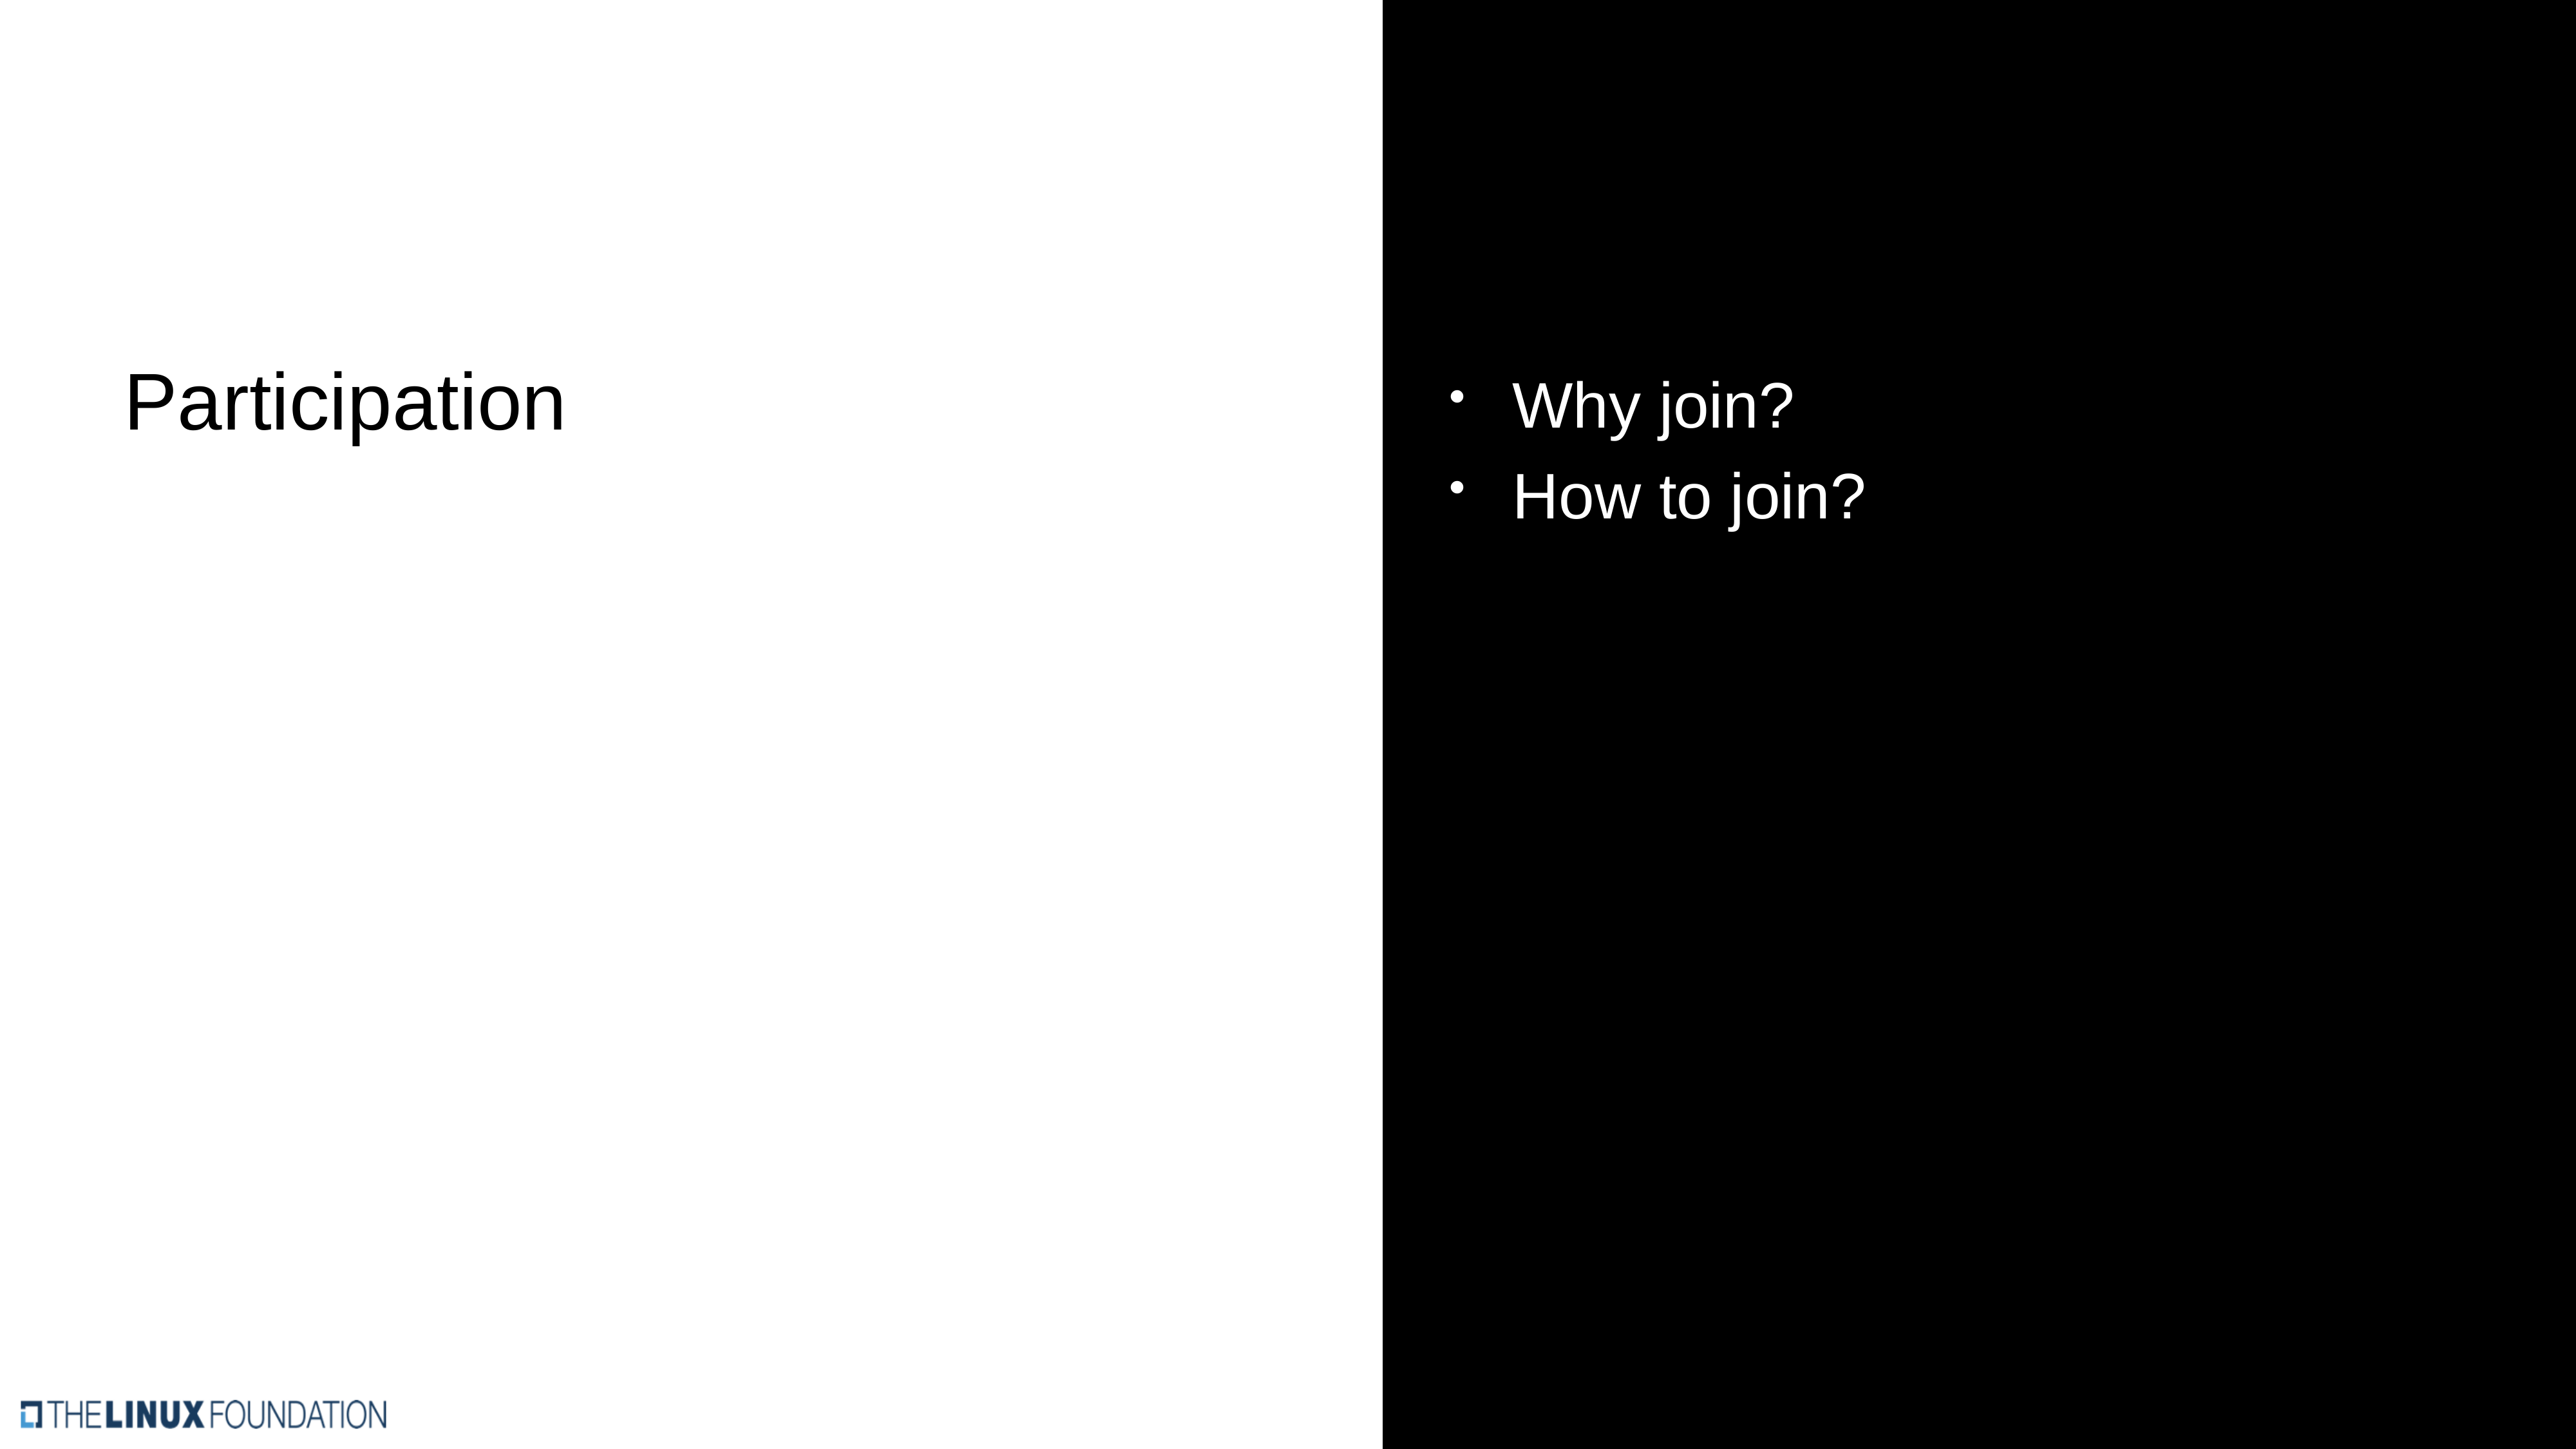

Participation
Why join?
How to join?
28